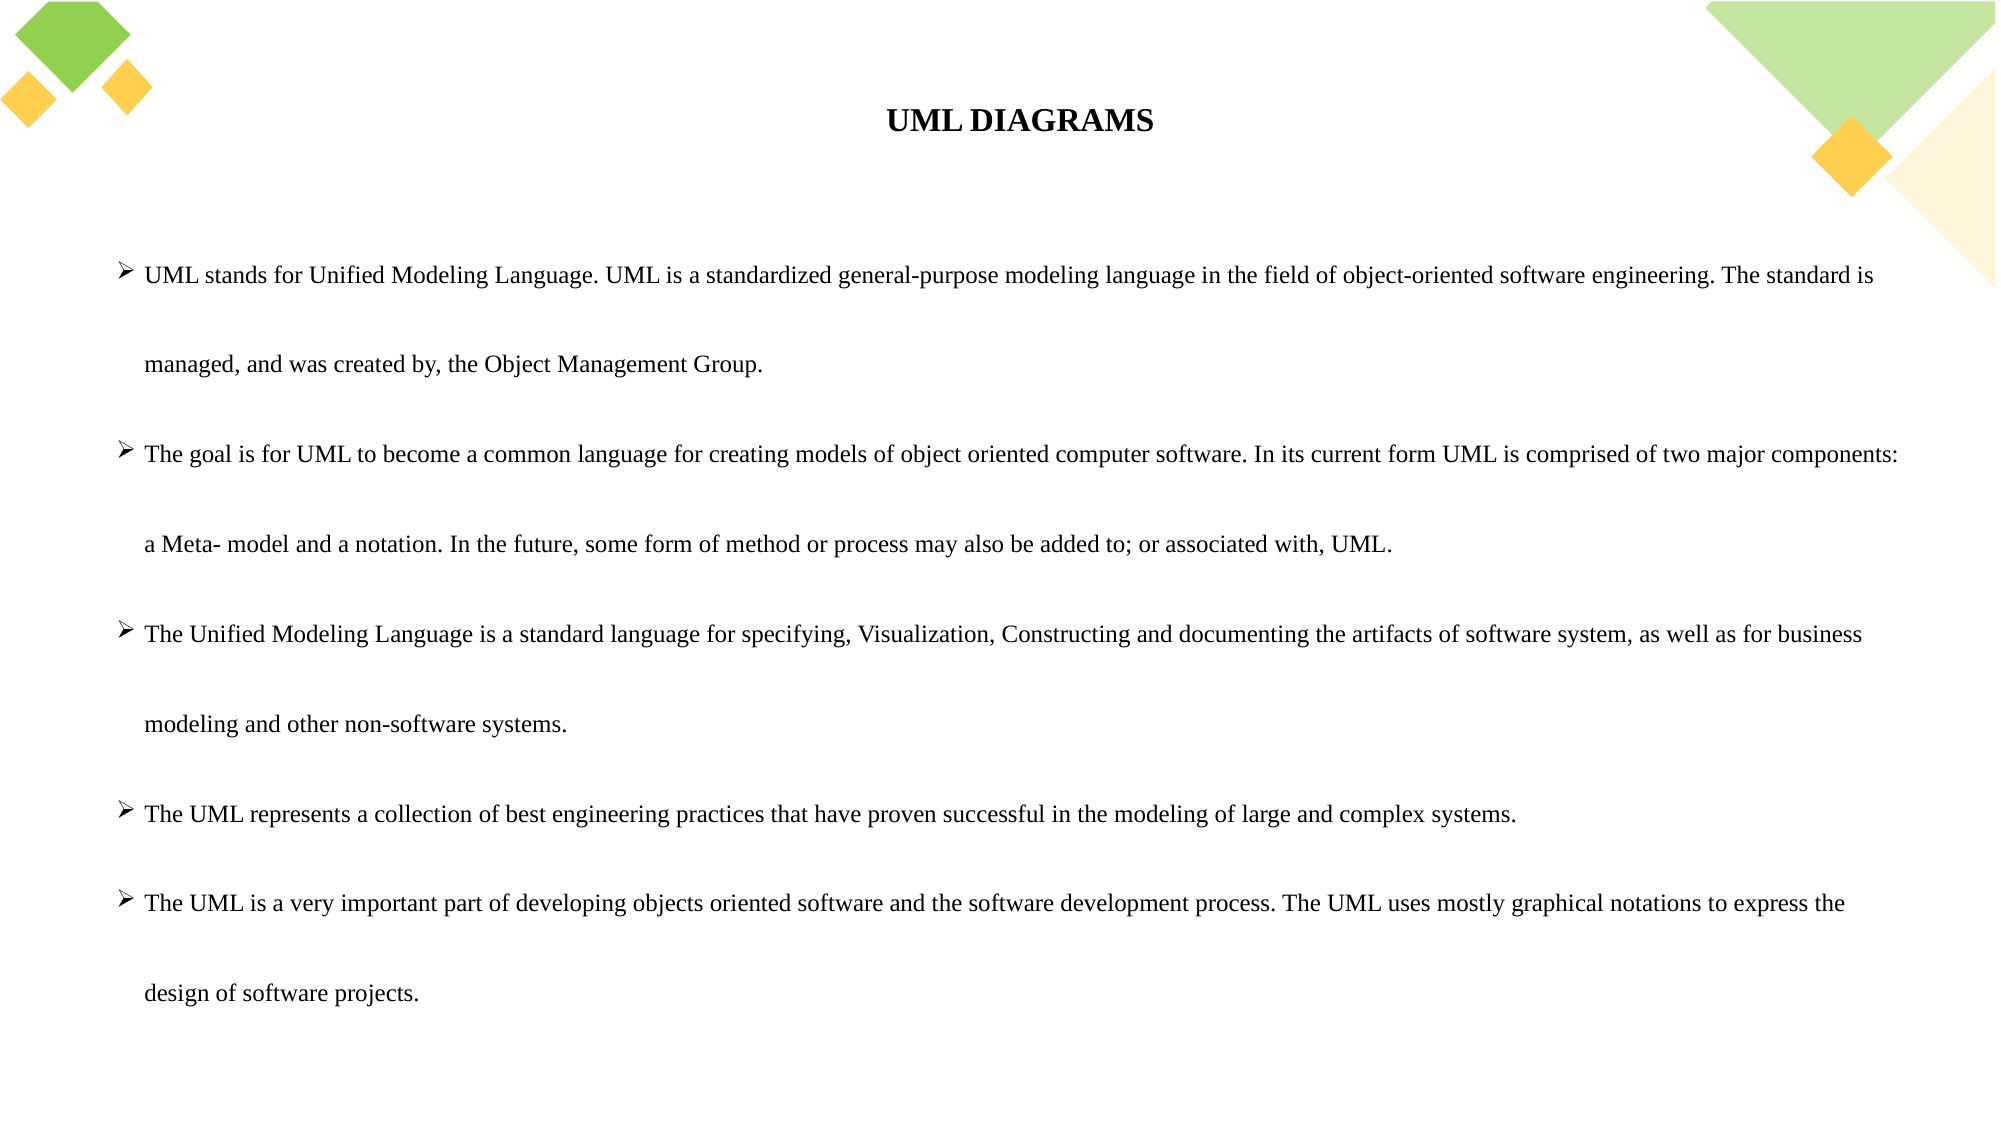

UML DIAGRAMS

UML stands for Unified Modeling Language. UML is a standardized general-purpose modeling language in the field of object-oriented software engineering. The standard is managed, and was created by, the Object Management Group.
The goal is for UML to become a common language for creating models of object oriented computer software. In its current form UML is comprised of two major components: a Meta- model and a notation. In the future, some form of method or process may also be added to; or associated with, UML.
The Unified Modeling Language is a standard language for specifying, Visualization, Constructing and documenting the artifacts of software system, as well as for business modeling and other non-software systems.
The UML represents a collection of best engineering practices that have proven successful in the modeling of large and complex systems.
The UML is a very important part of developing objects oriented software and the software development process. The UML uses mostly graphical notations to express the design of software projects.